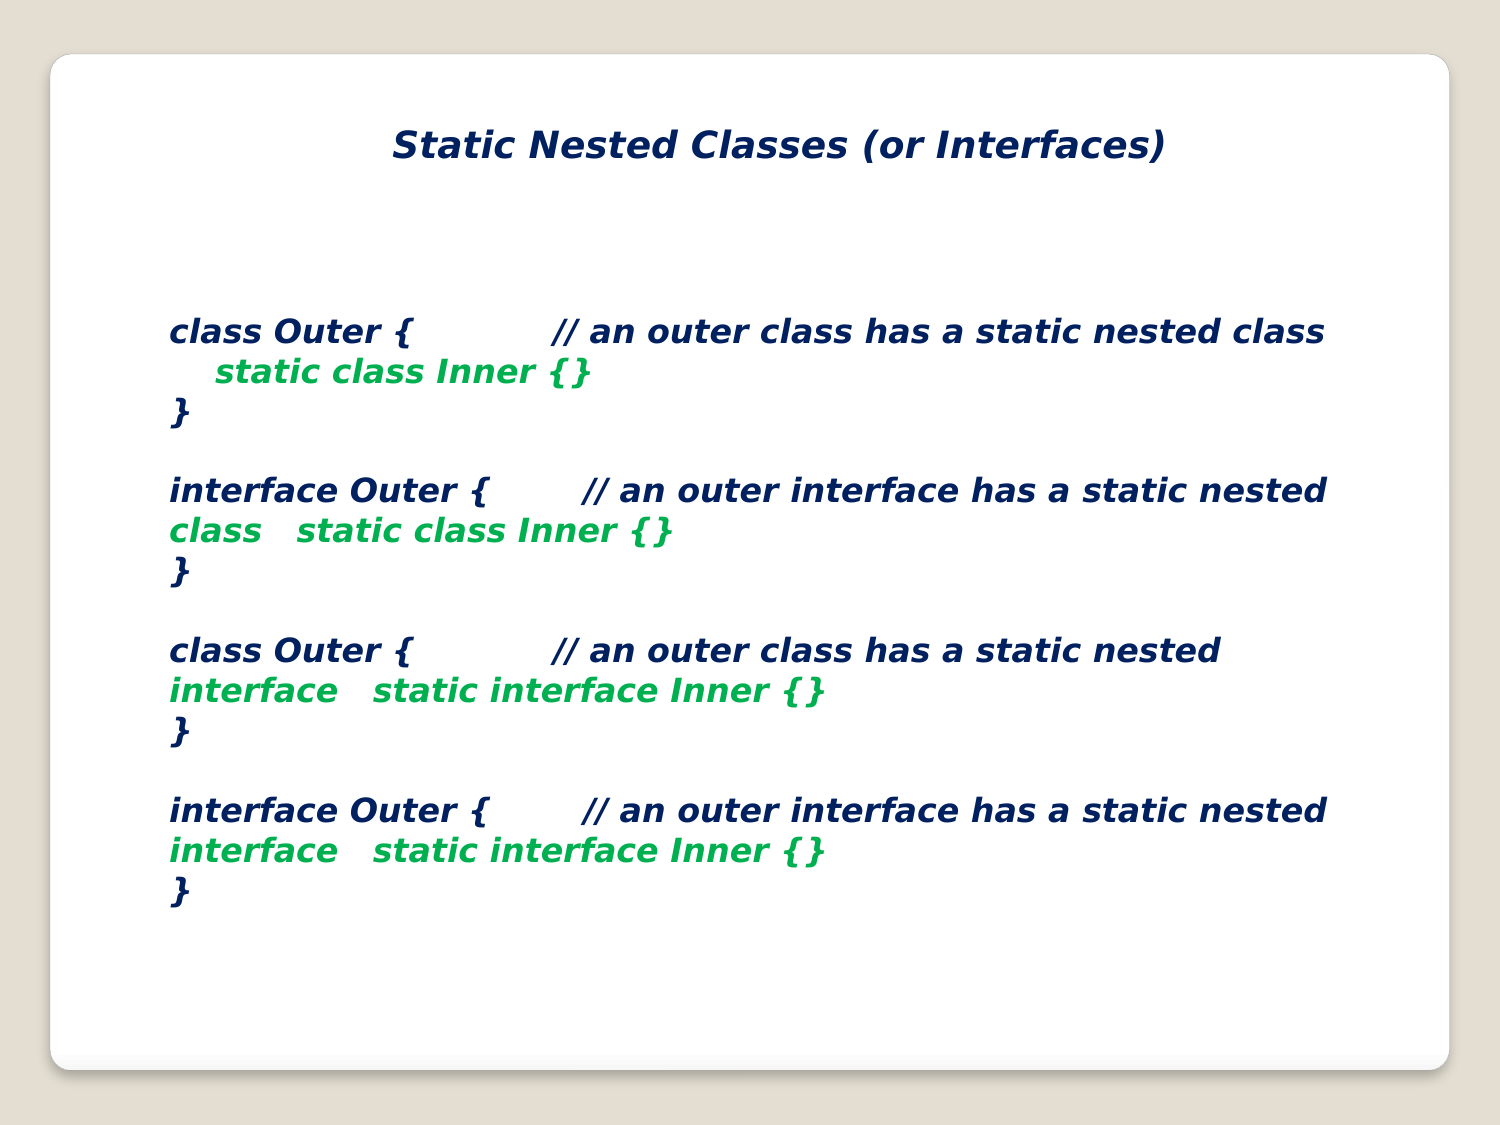

Static Nested Classes (or Interfaces)
class Outer {            // an outer class has a static nested class
    static class Inner {}
}

interface Outer {        // an outer interface has a static nested class   static class Inner {}
}

class Outer {            // an outer class has a static nested interface   static interface Inner {}
}

interface Outer {        // an outer interface has a static nested interface   static interface Inner {}
}